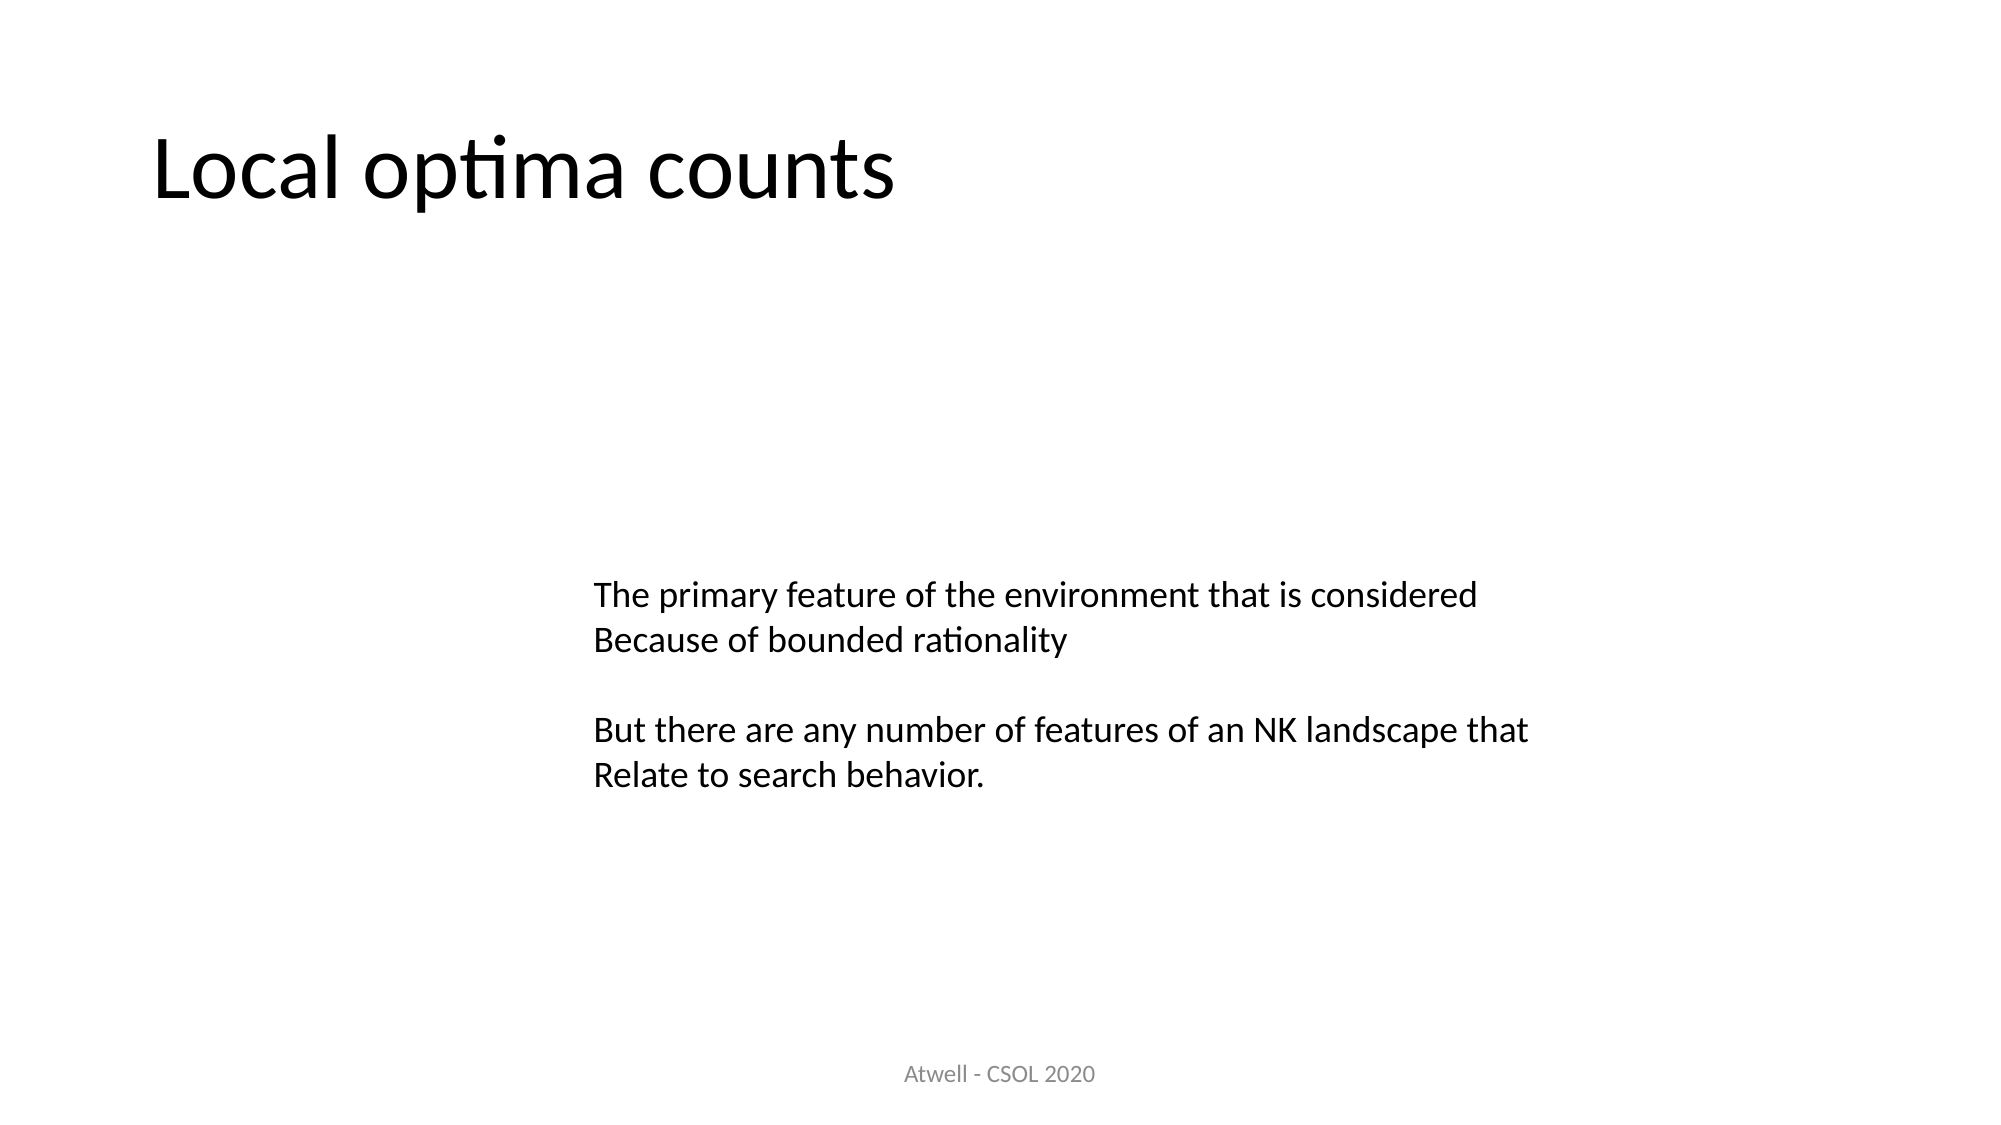

# Local optima counts
The primary feature of the environment that is considered
Because of bounded rationality

But there are any number of features of an NK landscape that
Relate to search behavior.
Atwell - CSOL 2020